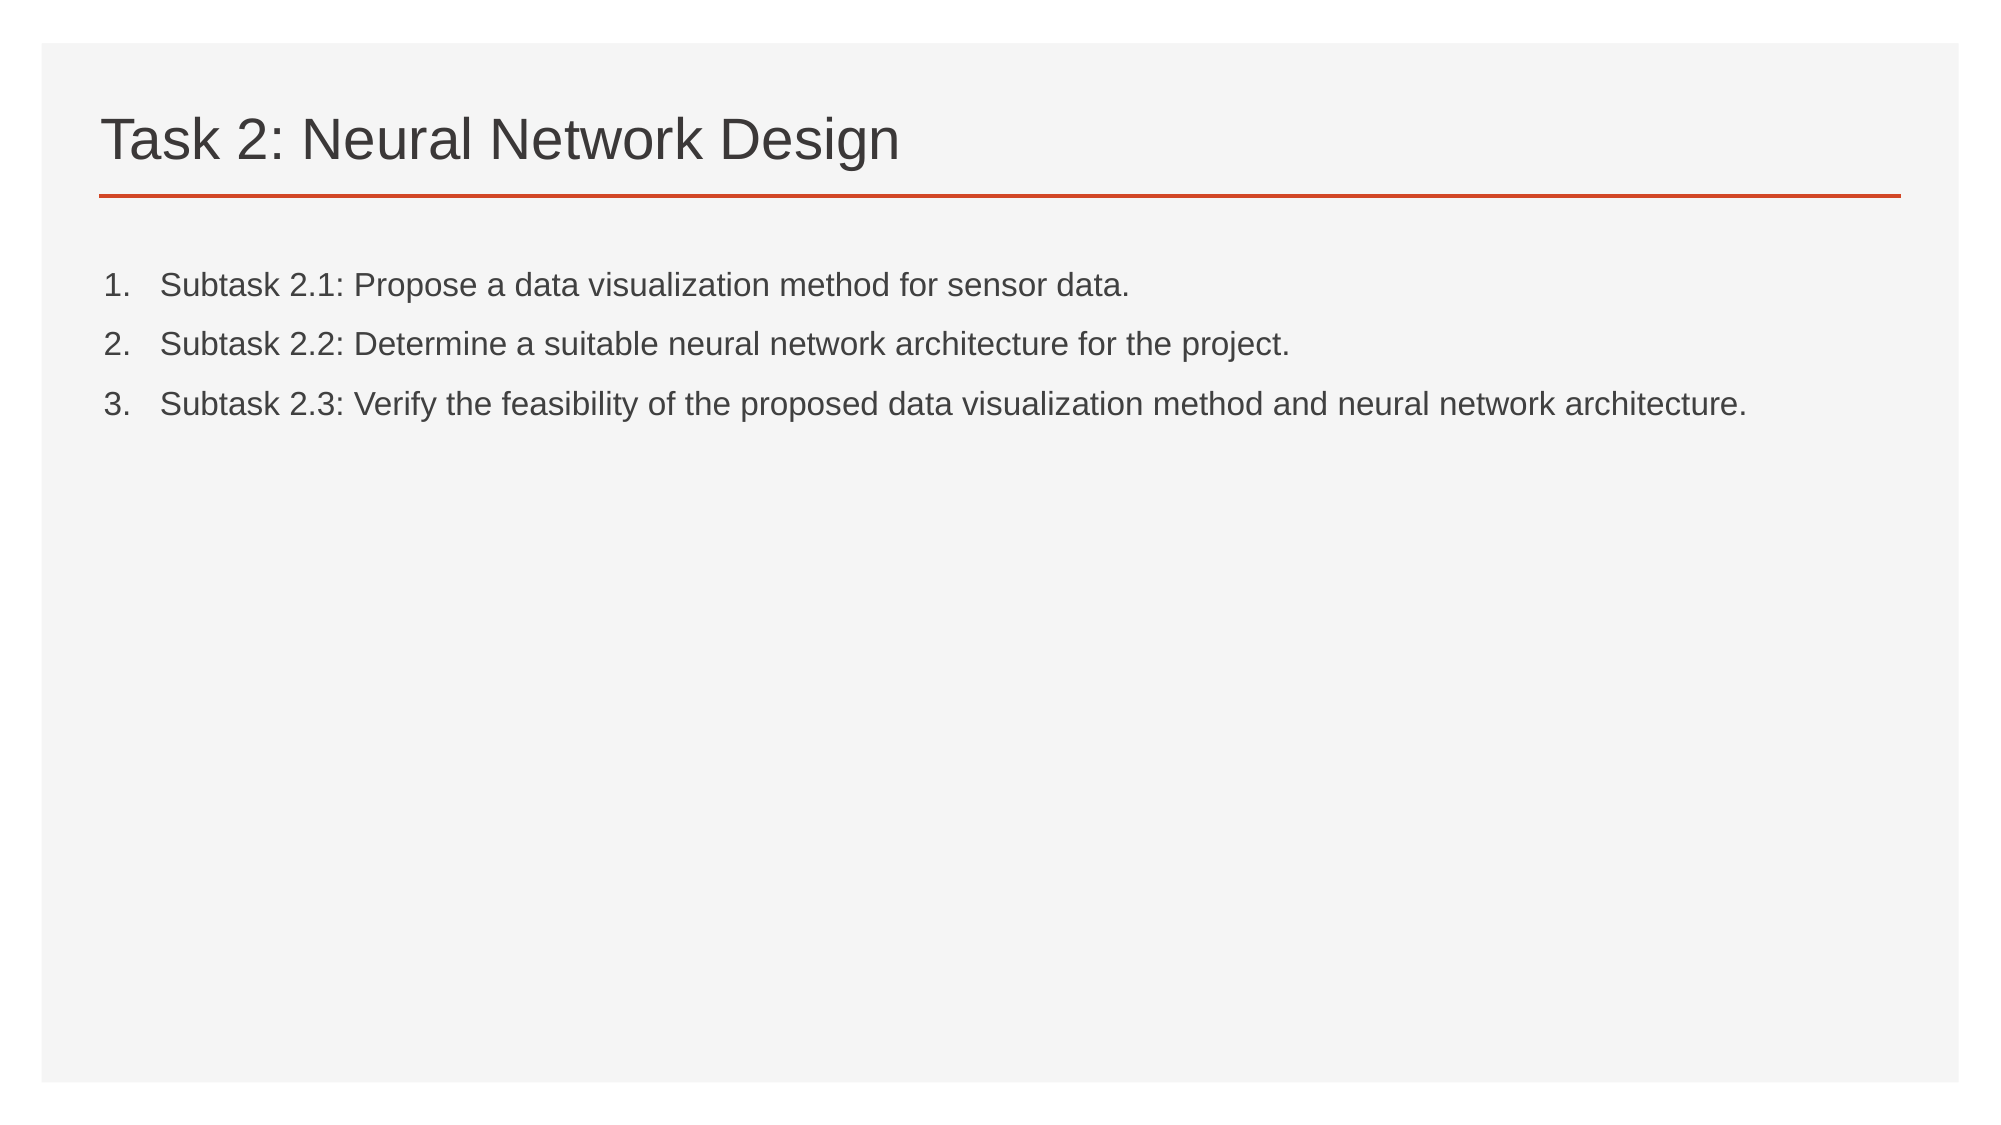

# Task 2: Neural Network Design
Subtask 2.1: Propose a data visualization method for sensor data.
Subtask 2.2: Determine a suitable neural network architecture for the project.
Subtask 2.3: Verify the feasibility of the proposed data visualization method and neural network architecture.